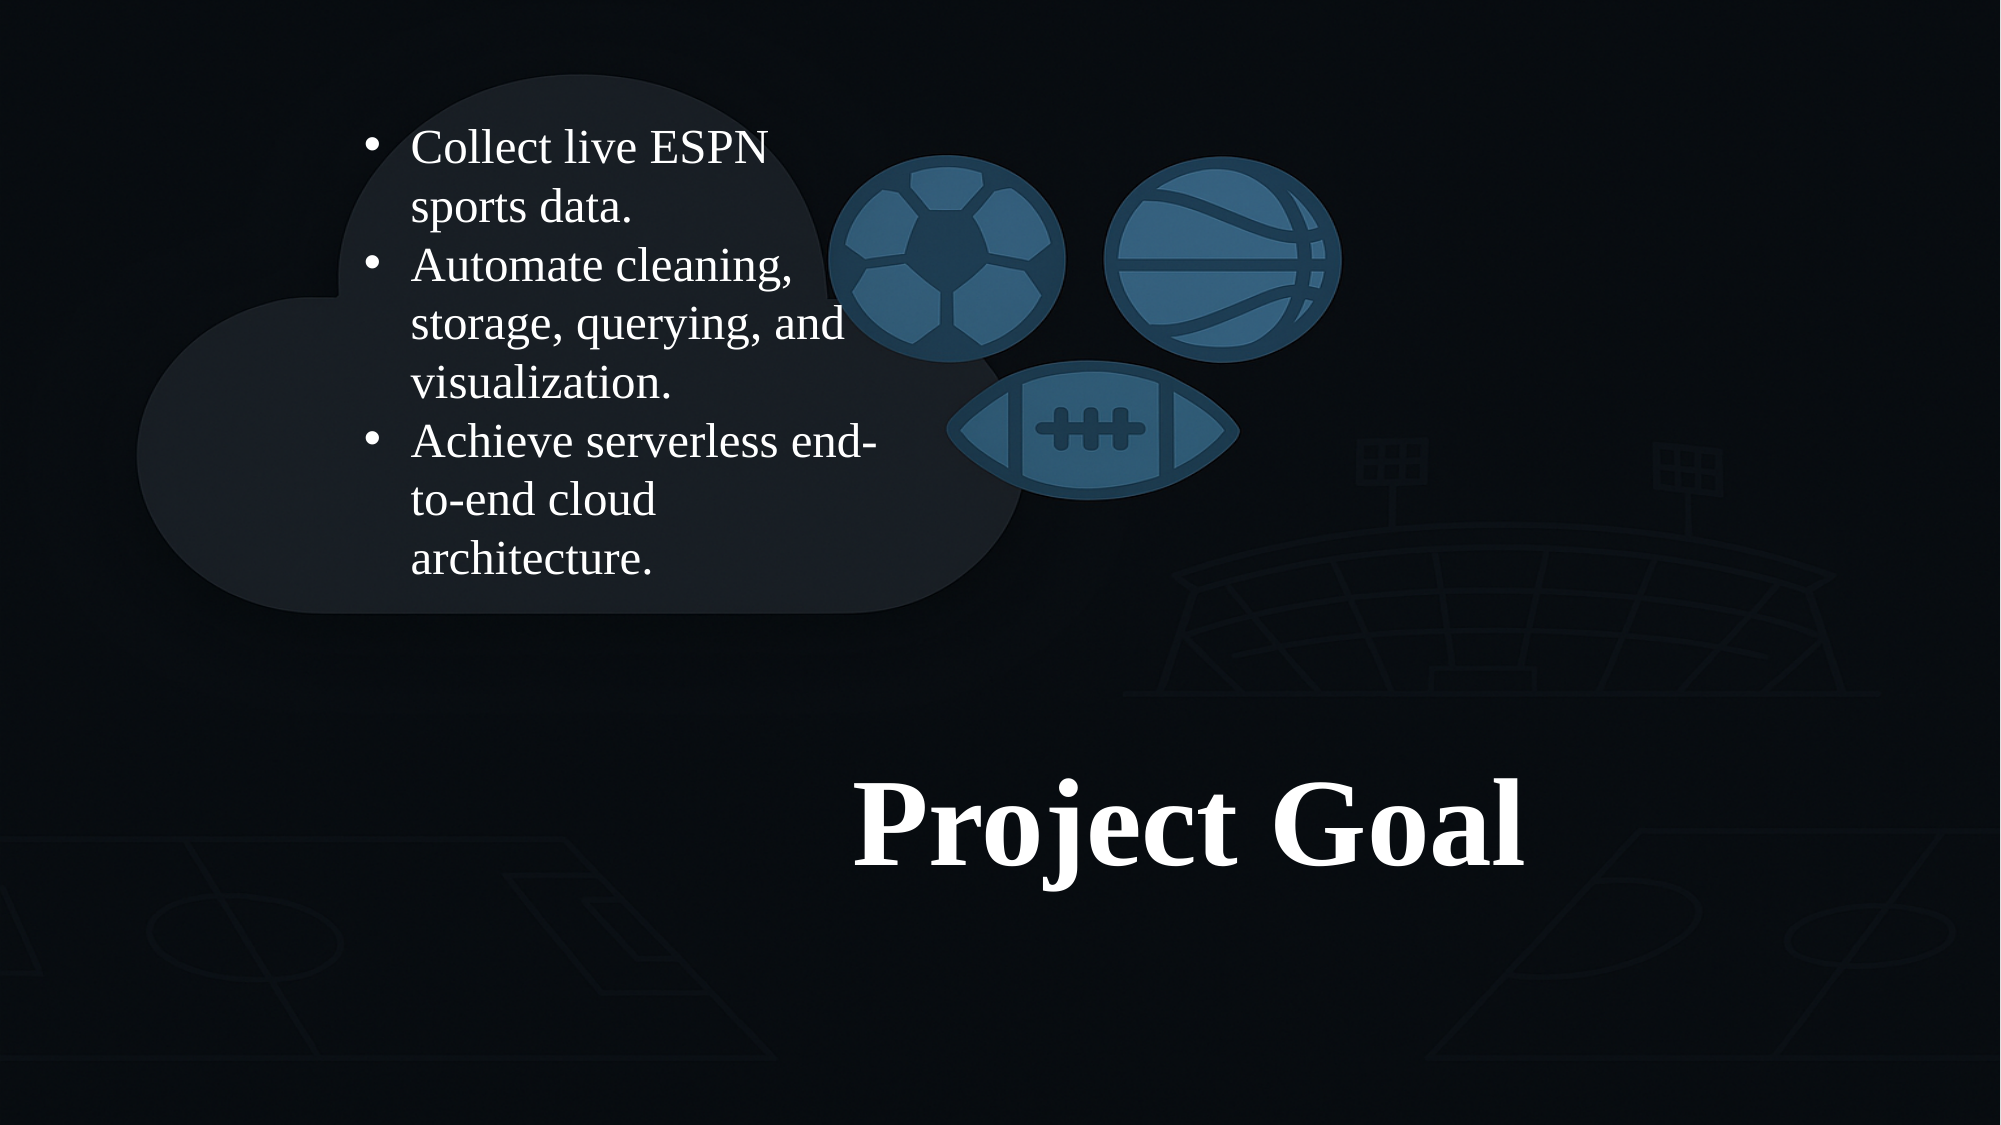

Collect live ESPN sports data.
Automate cleaning, storage, querying, and visualization.
Achieve serverless end-to-end cloud architecture.
Project Goal